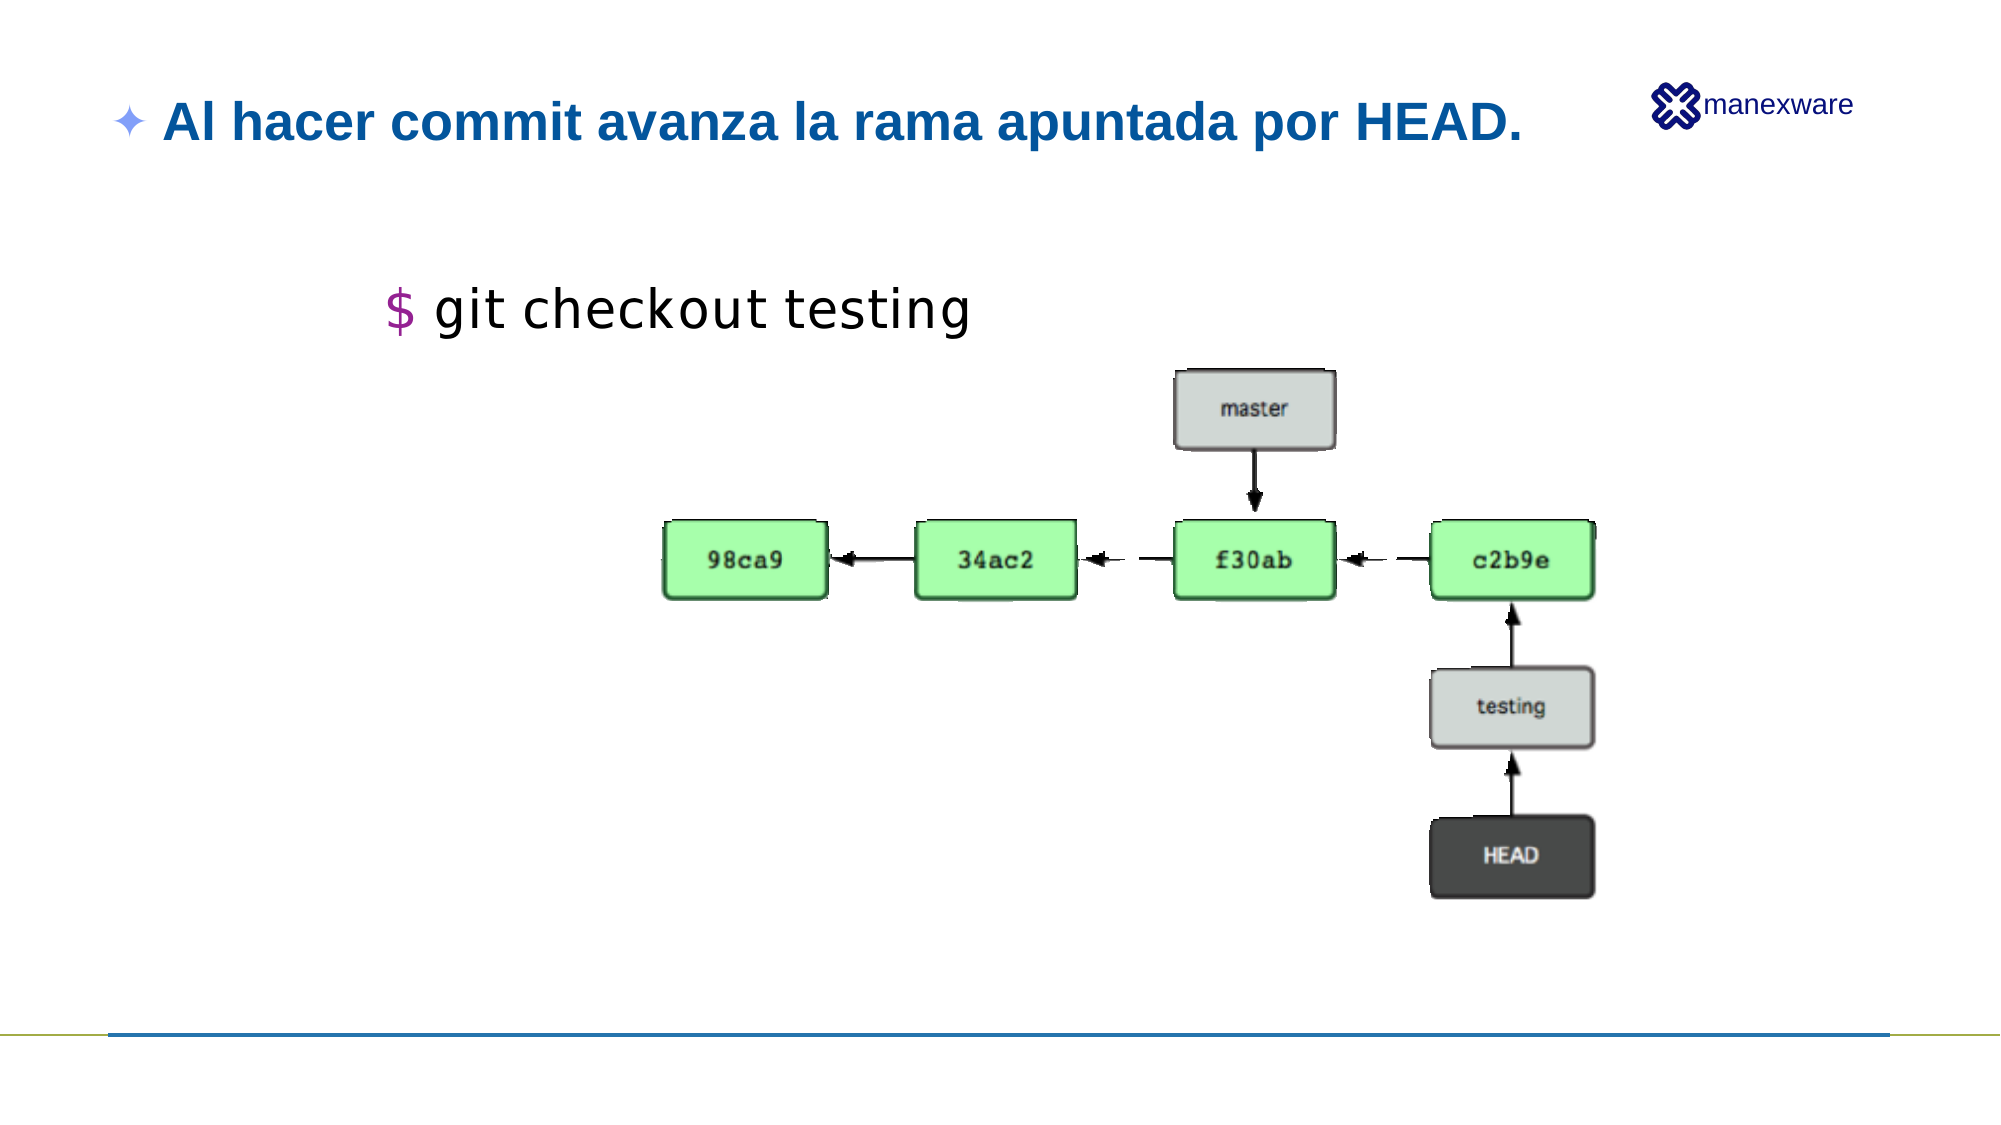

# ✦ Al hacer commit avanza la rama apuntada por HEAD.
$ git checkout testing